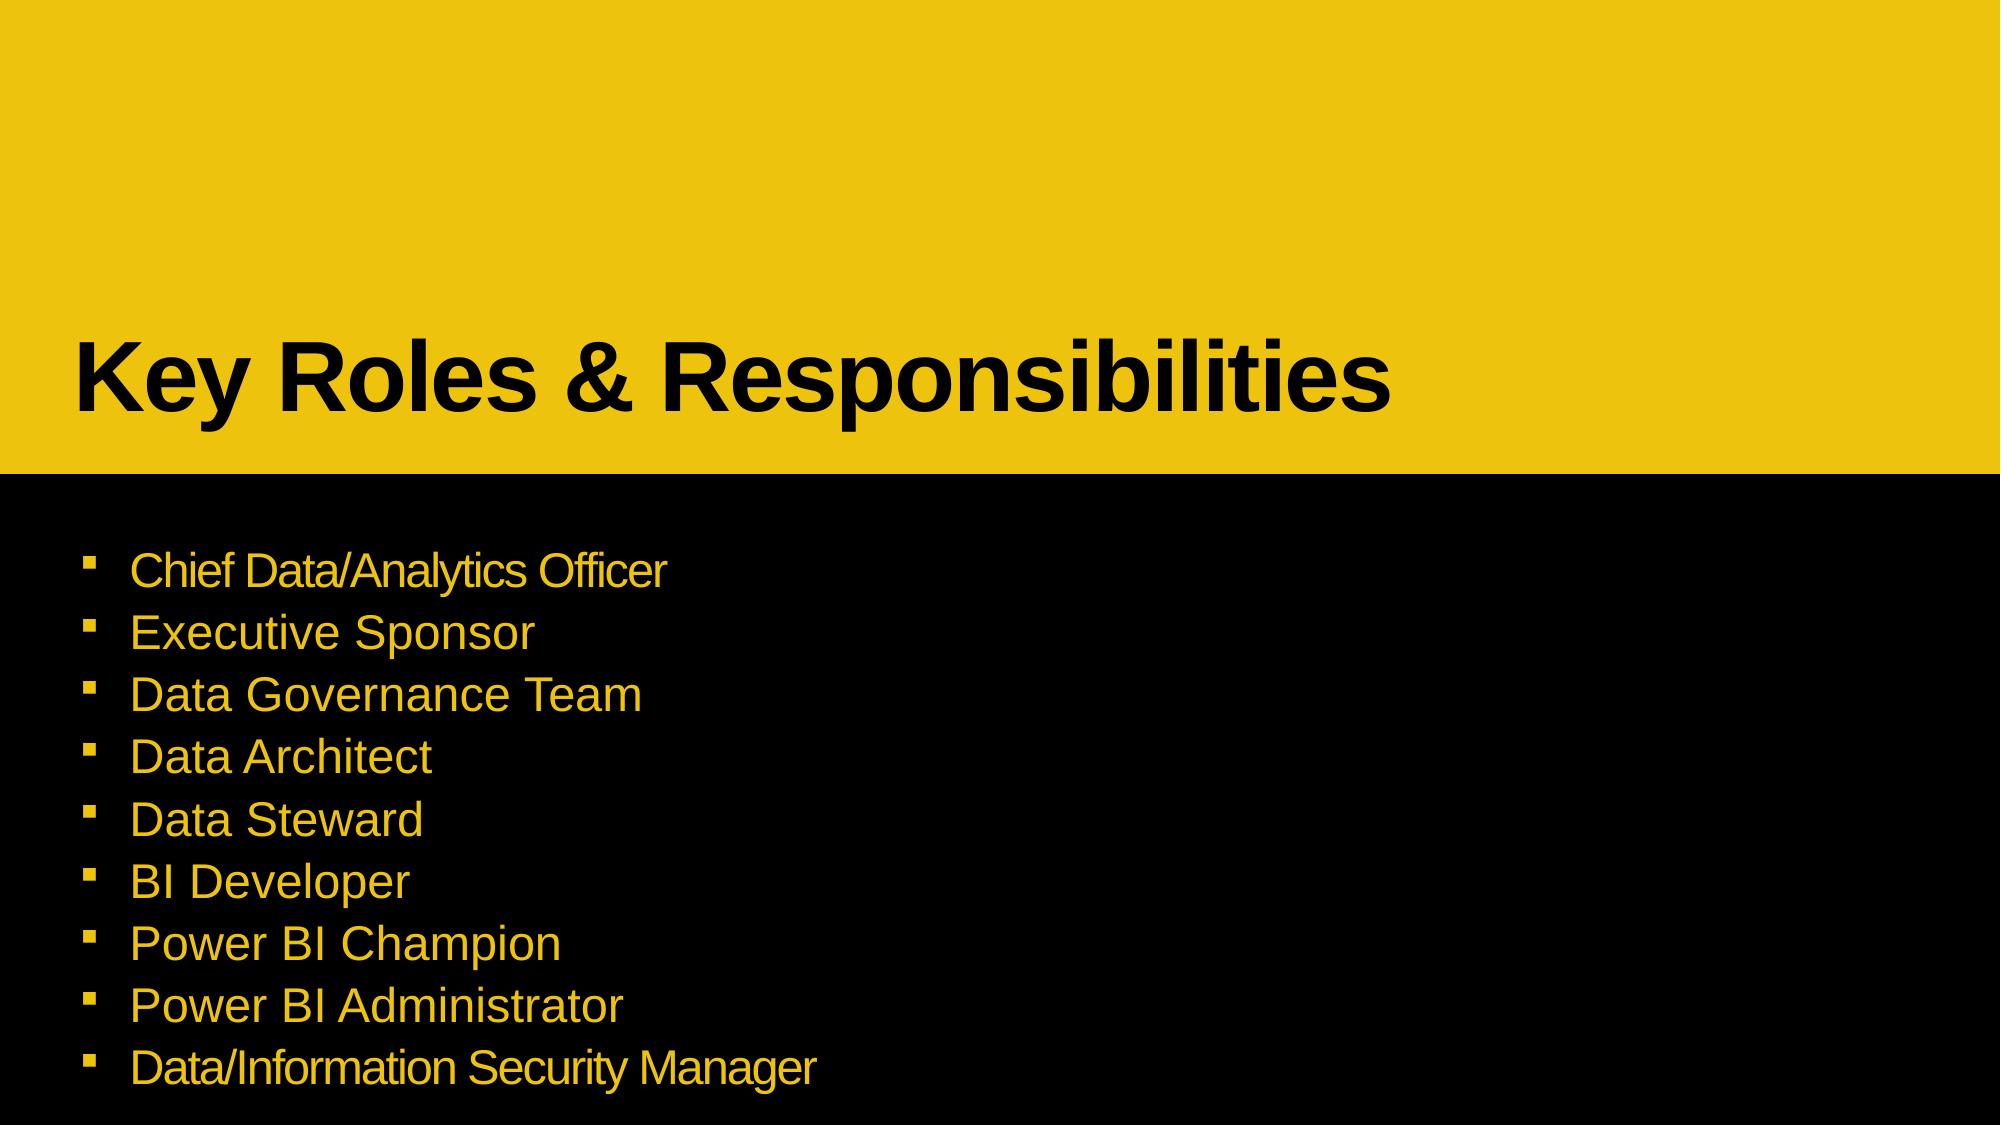

# Key Roles & Responsibilities
Chief Data/Analytics Officer
Executive Sponsor
Data Governance Team
Data Architect
Data Steward
BI Developer
Power BI Champion
Power BI Administrator
Data/Information Security Manager